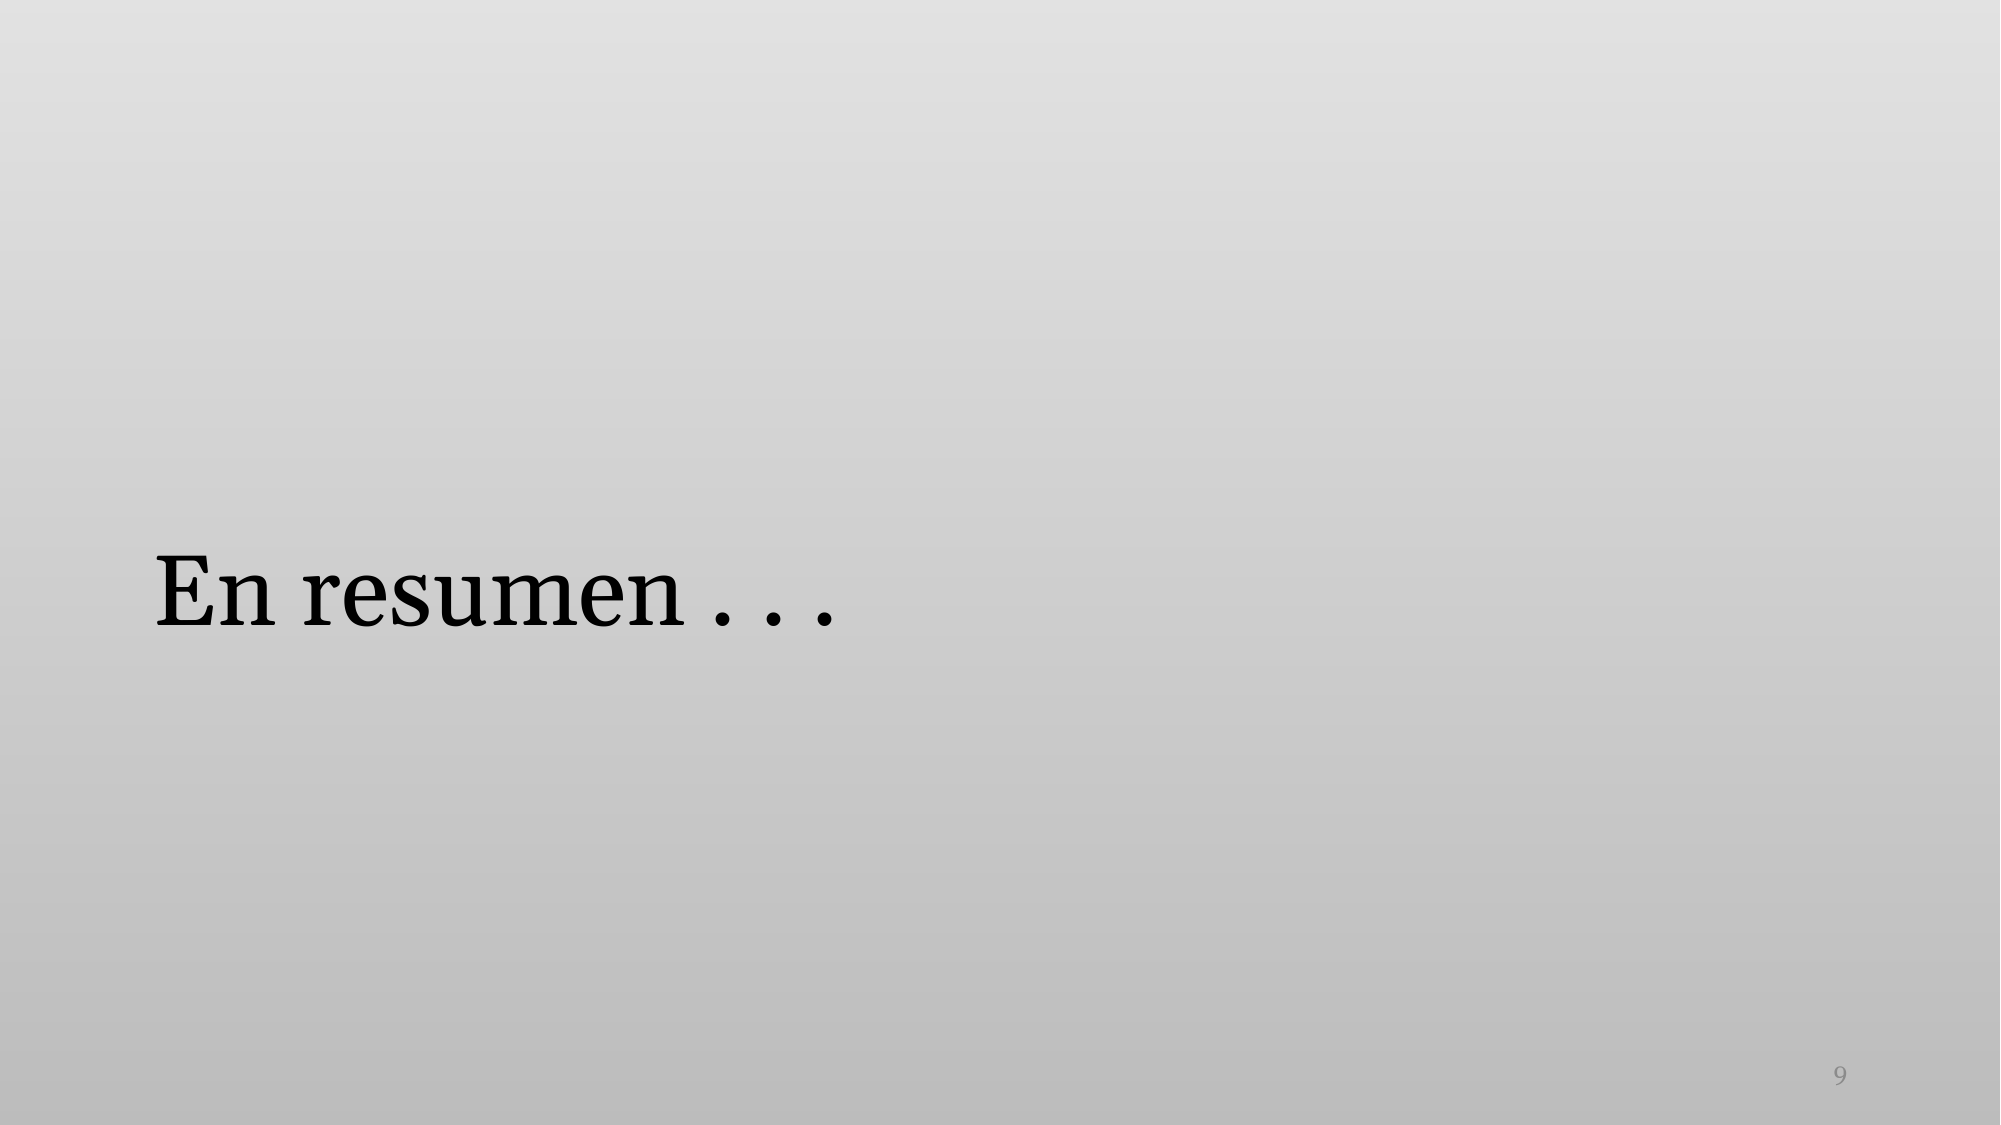

# En resumen . . .
9